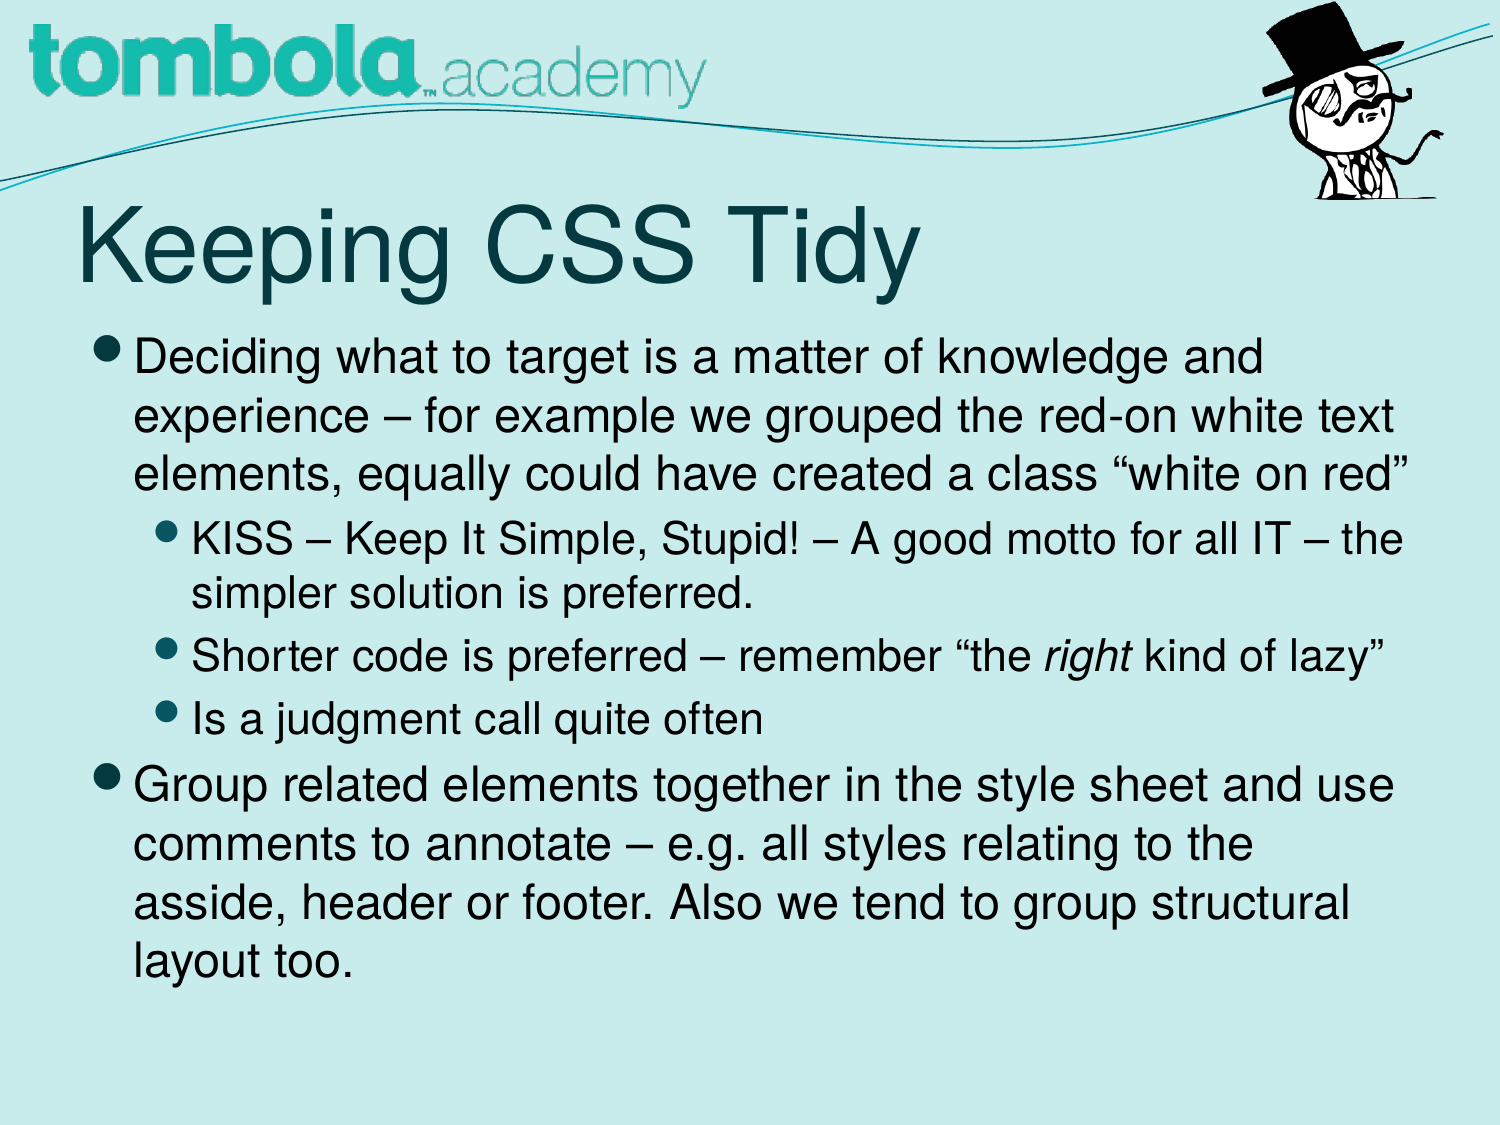

# Keeping CSS Tidy
Deciding what to target is a matter of knowledge and experience – for example we grouped the red-on white text elements, equally could have created a class “white on red”
KISS – Keep It Simple, Stupid! – A good motto for all IT – the simpler solution is preferred.
Shorter code is preferred – remember “the right kind of lazy”
Is a judgment call quite often
Group related elements together in the style sheet and use comments to annotate – e.g. all styles relating to the asside, header or footer. Also we tend to group structural layout too.